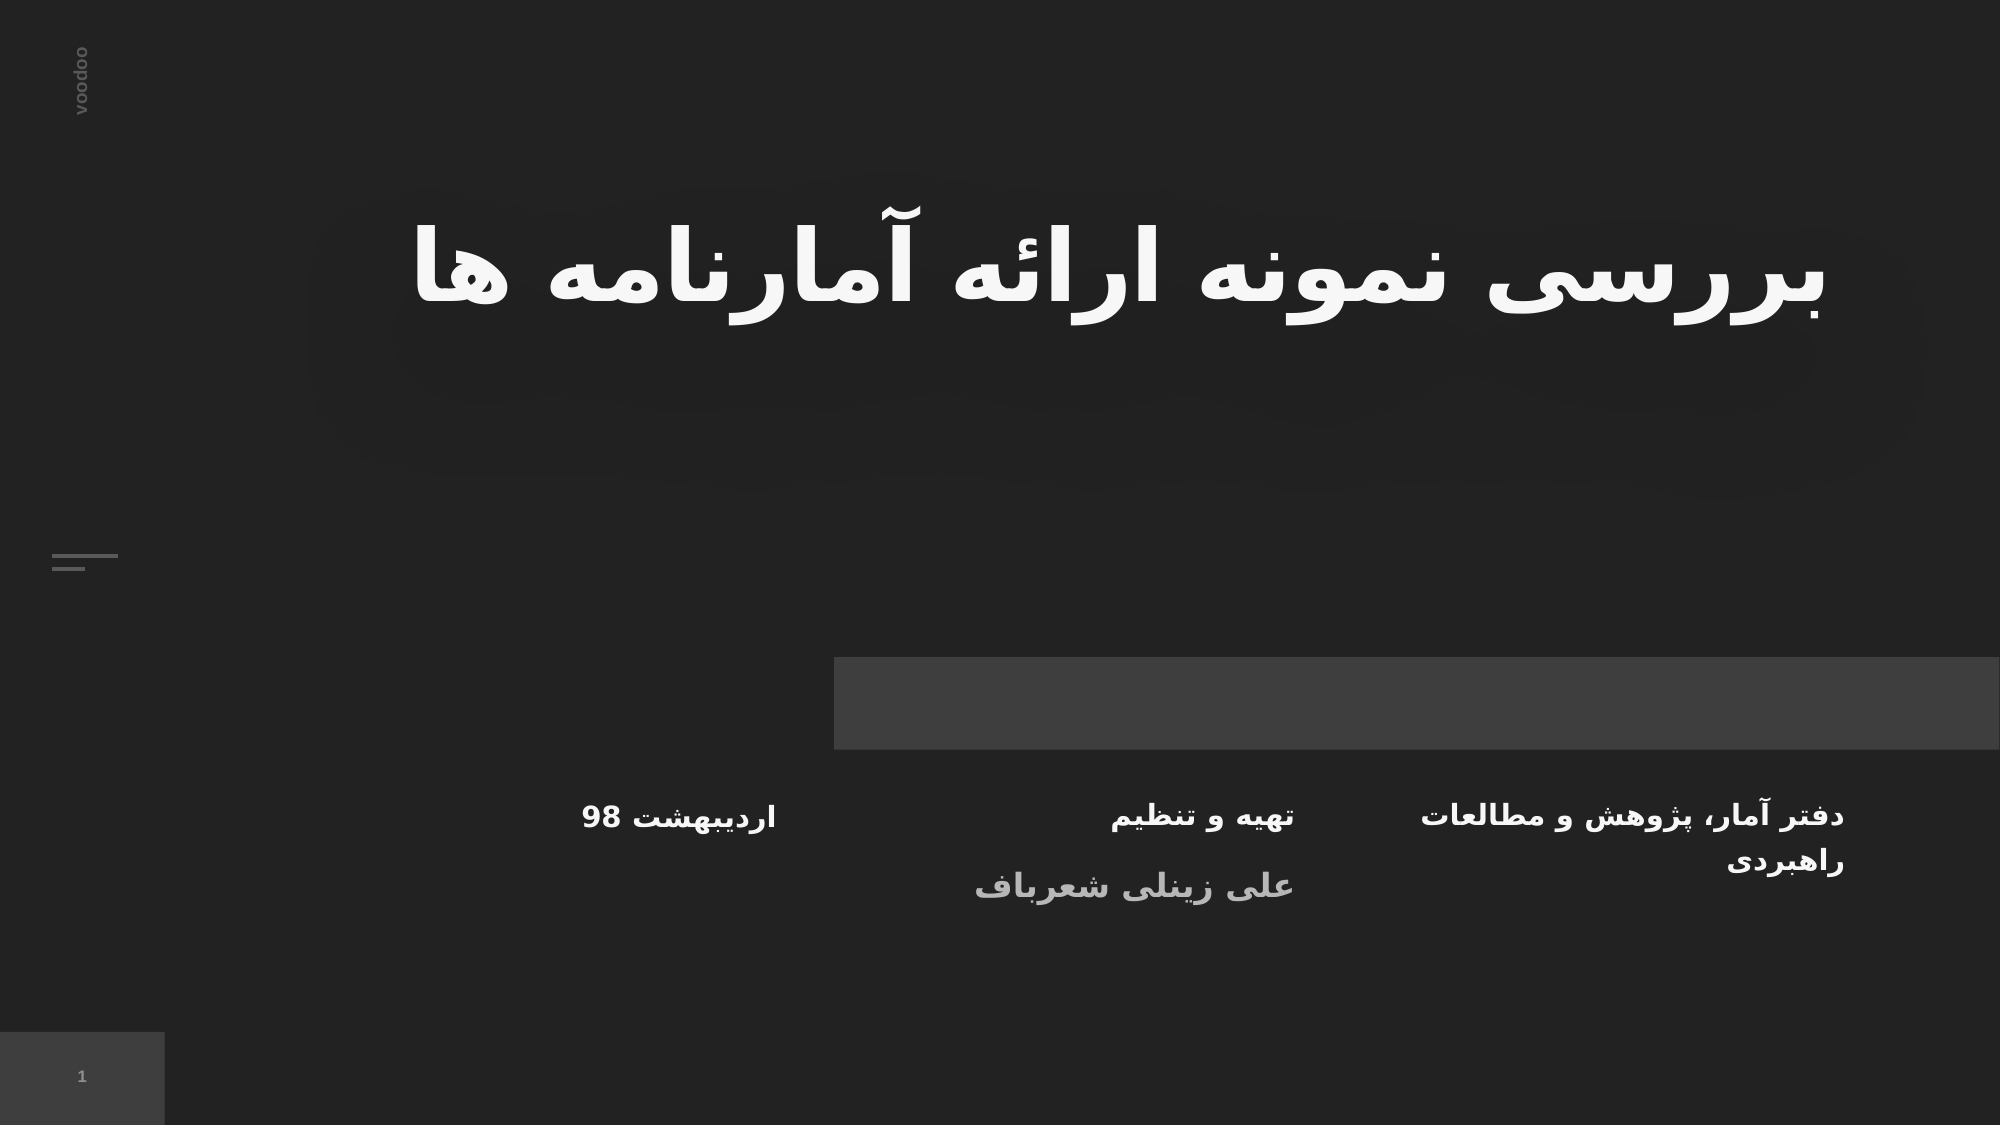

# بررسی نمونه ارائه آمارنامه ها

تهیه و تنظیم
علی زینلی شعرباف
دفتر آمار، پژوهش و مطالعات راهبردی
اردیبهشت 98